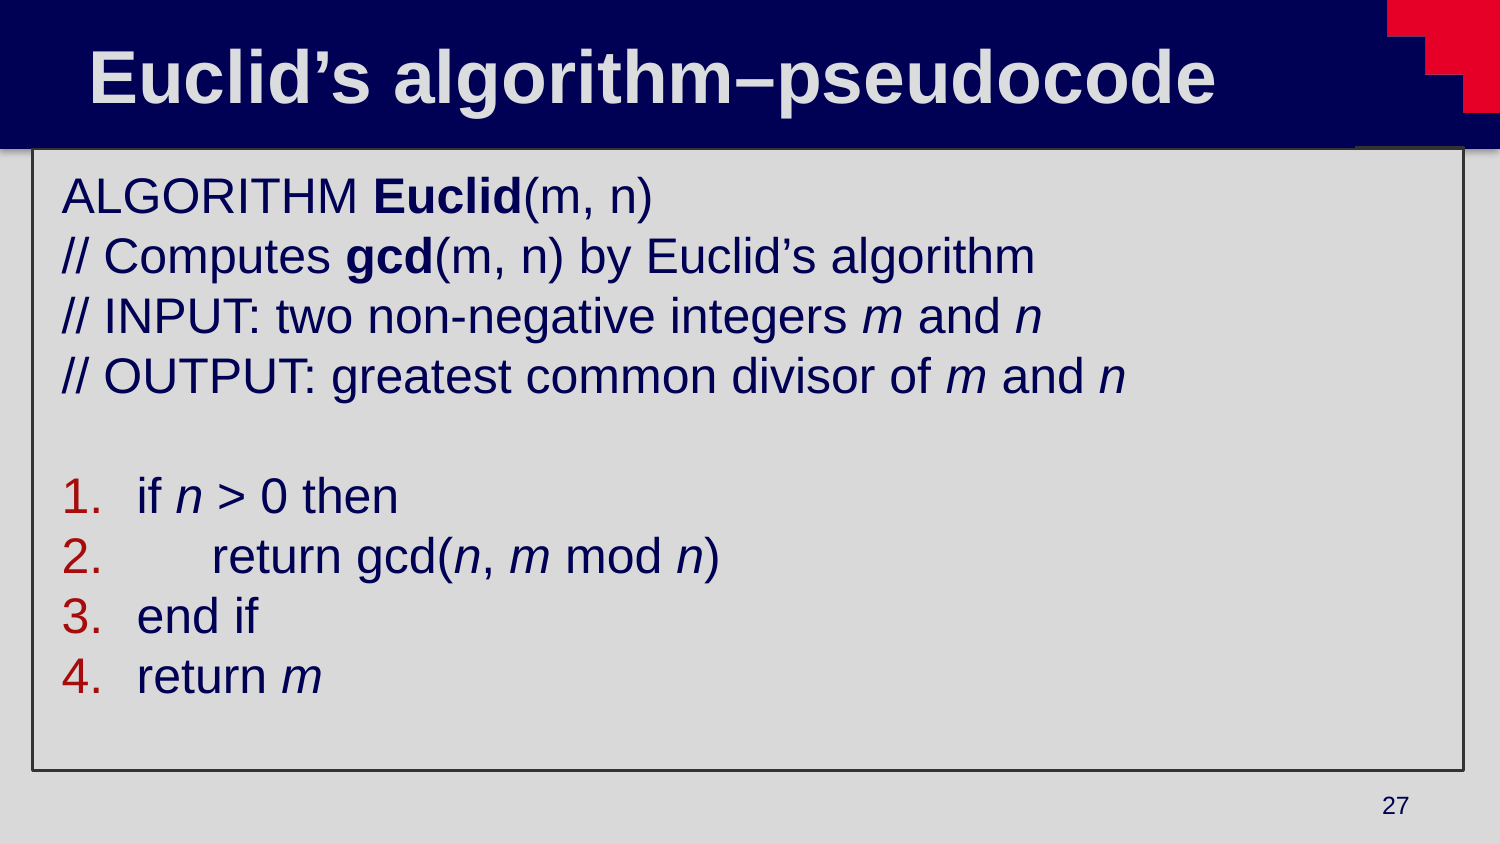

# Euclid’s algorithm–pseudocode
ALGORITHM Euclid(m, n)
// Computes gcd(m, n) by Euclid’s algorithm
// INPUT: two non-negative integers m and n
// OUTPUT: greatest common divisor of m and n

if n > 0 then
return gcd(n, m mod n)
end if
return m
27